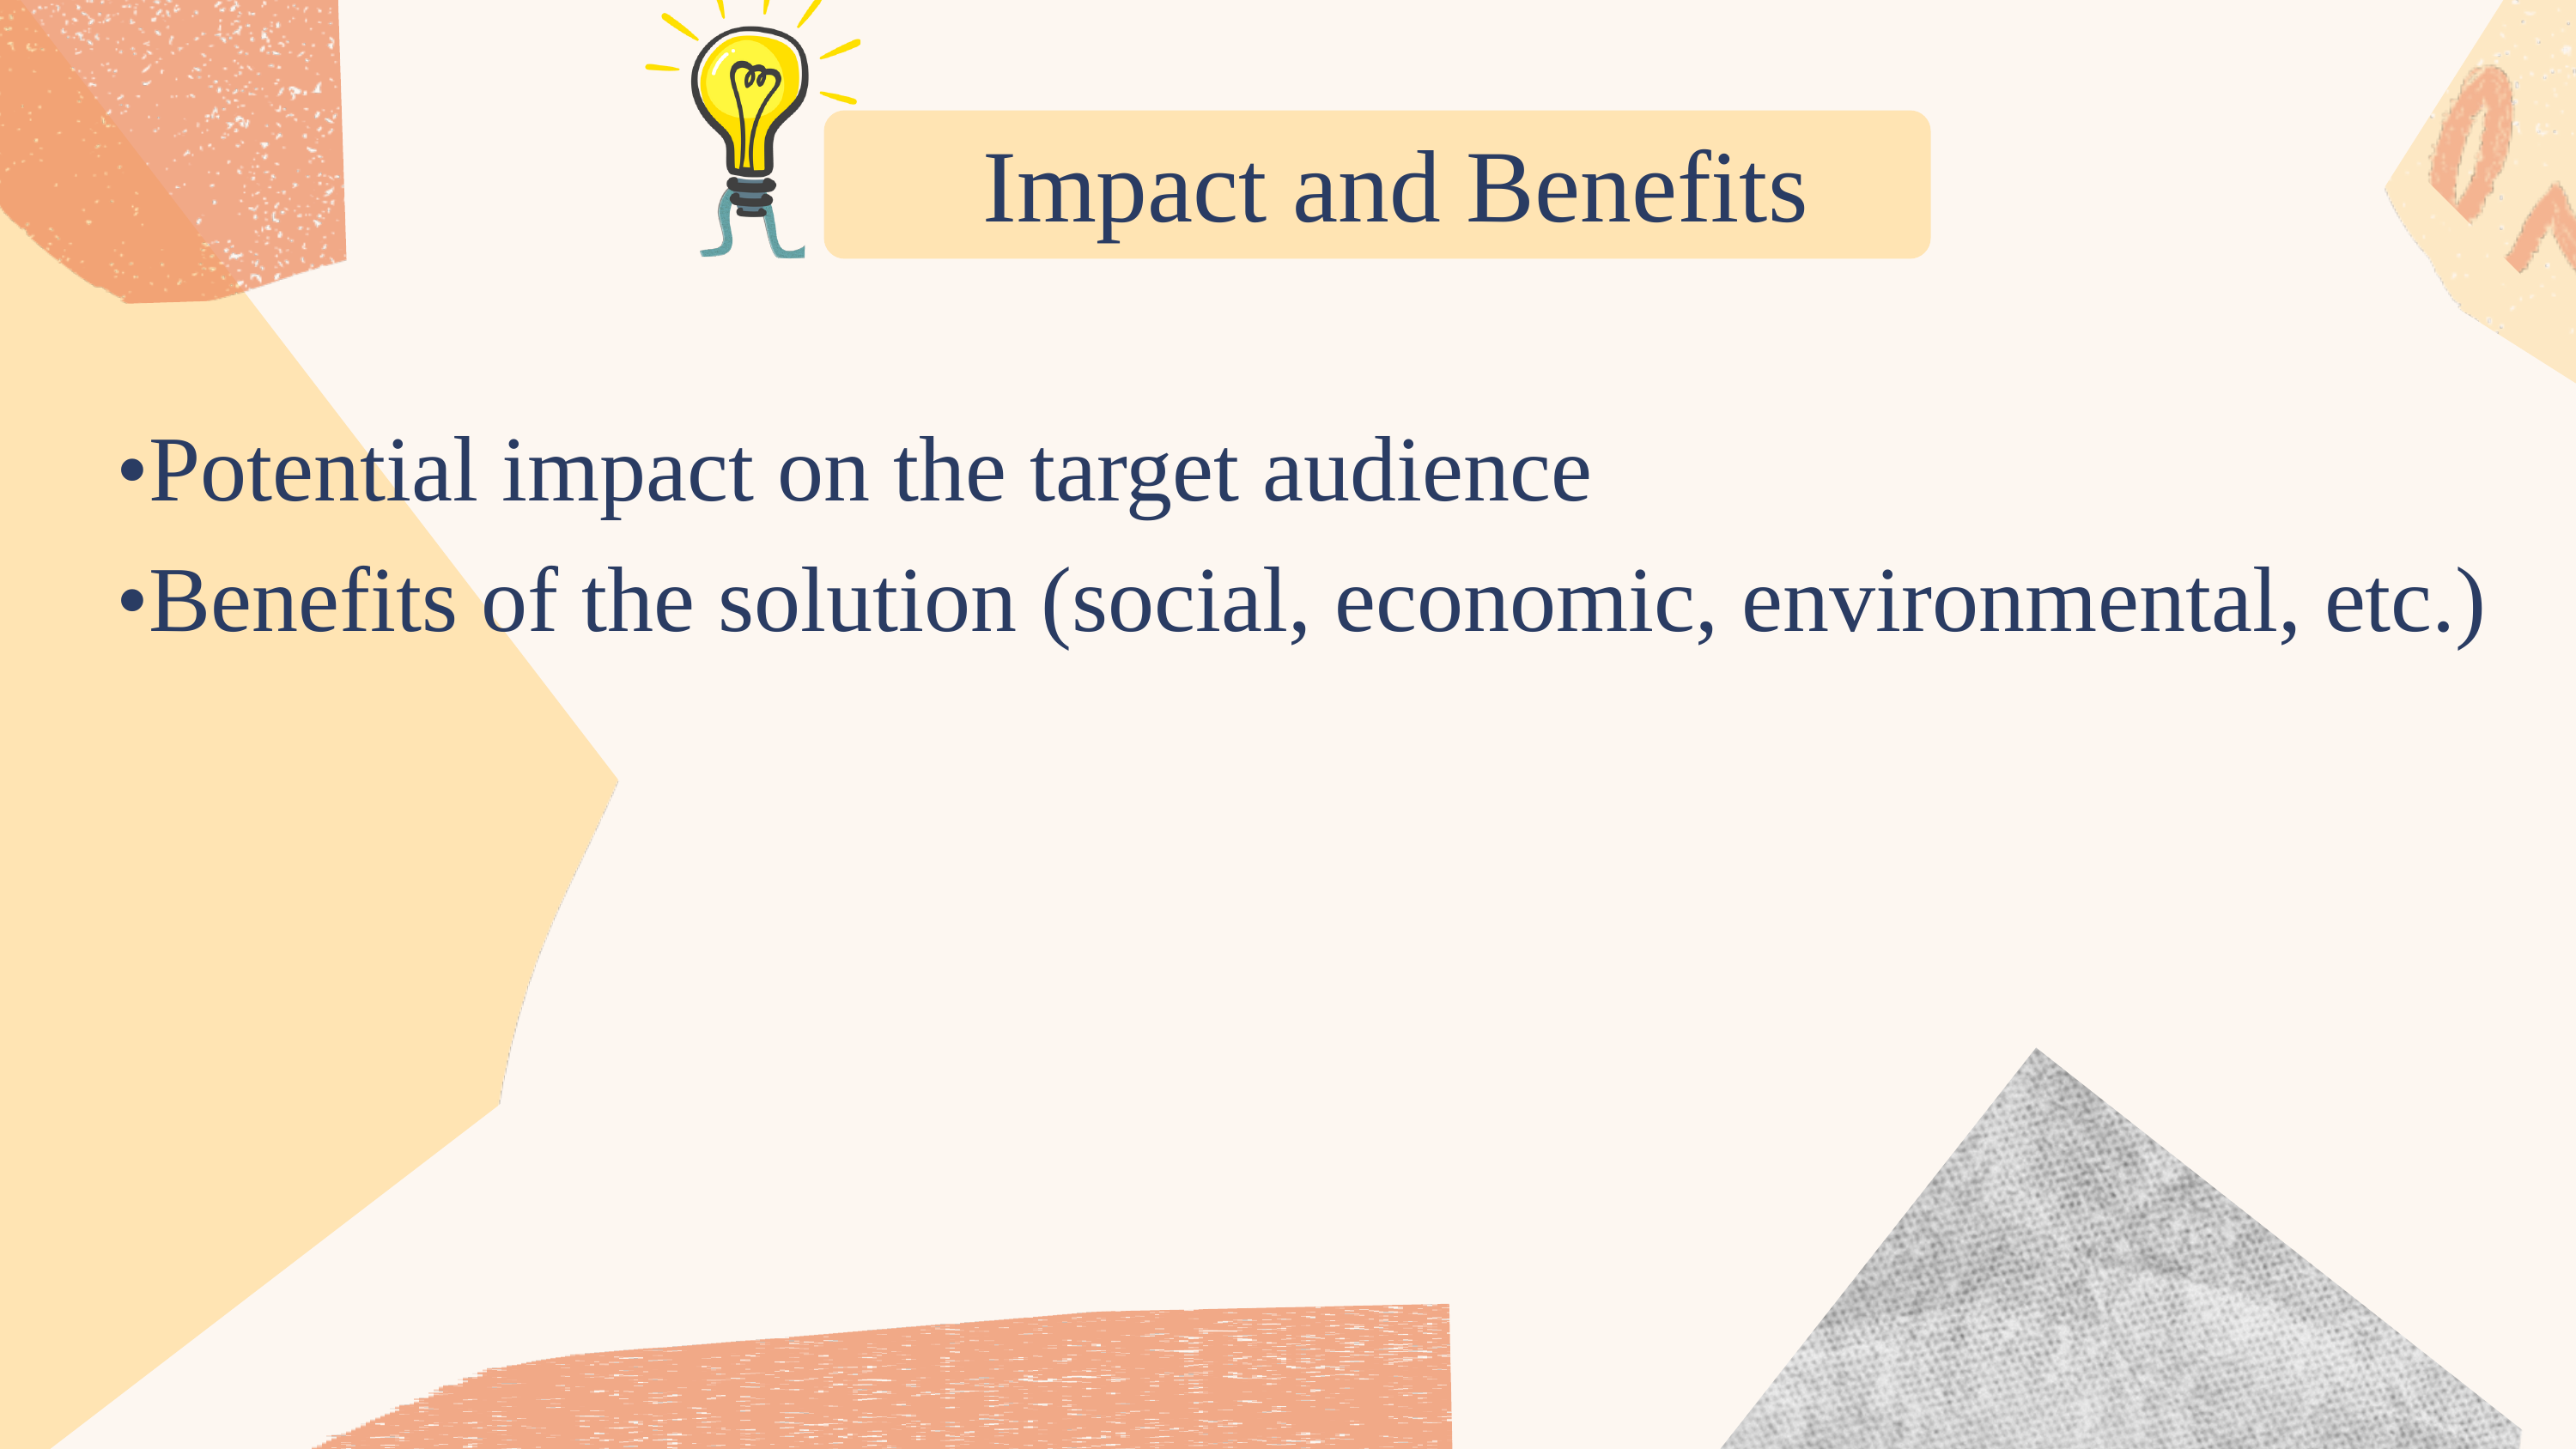

Impact and Benefits

•Potential impact on the target audience
•Benefits of the solution (social, economic, environmental, etc.)